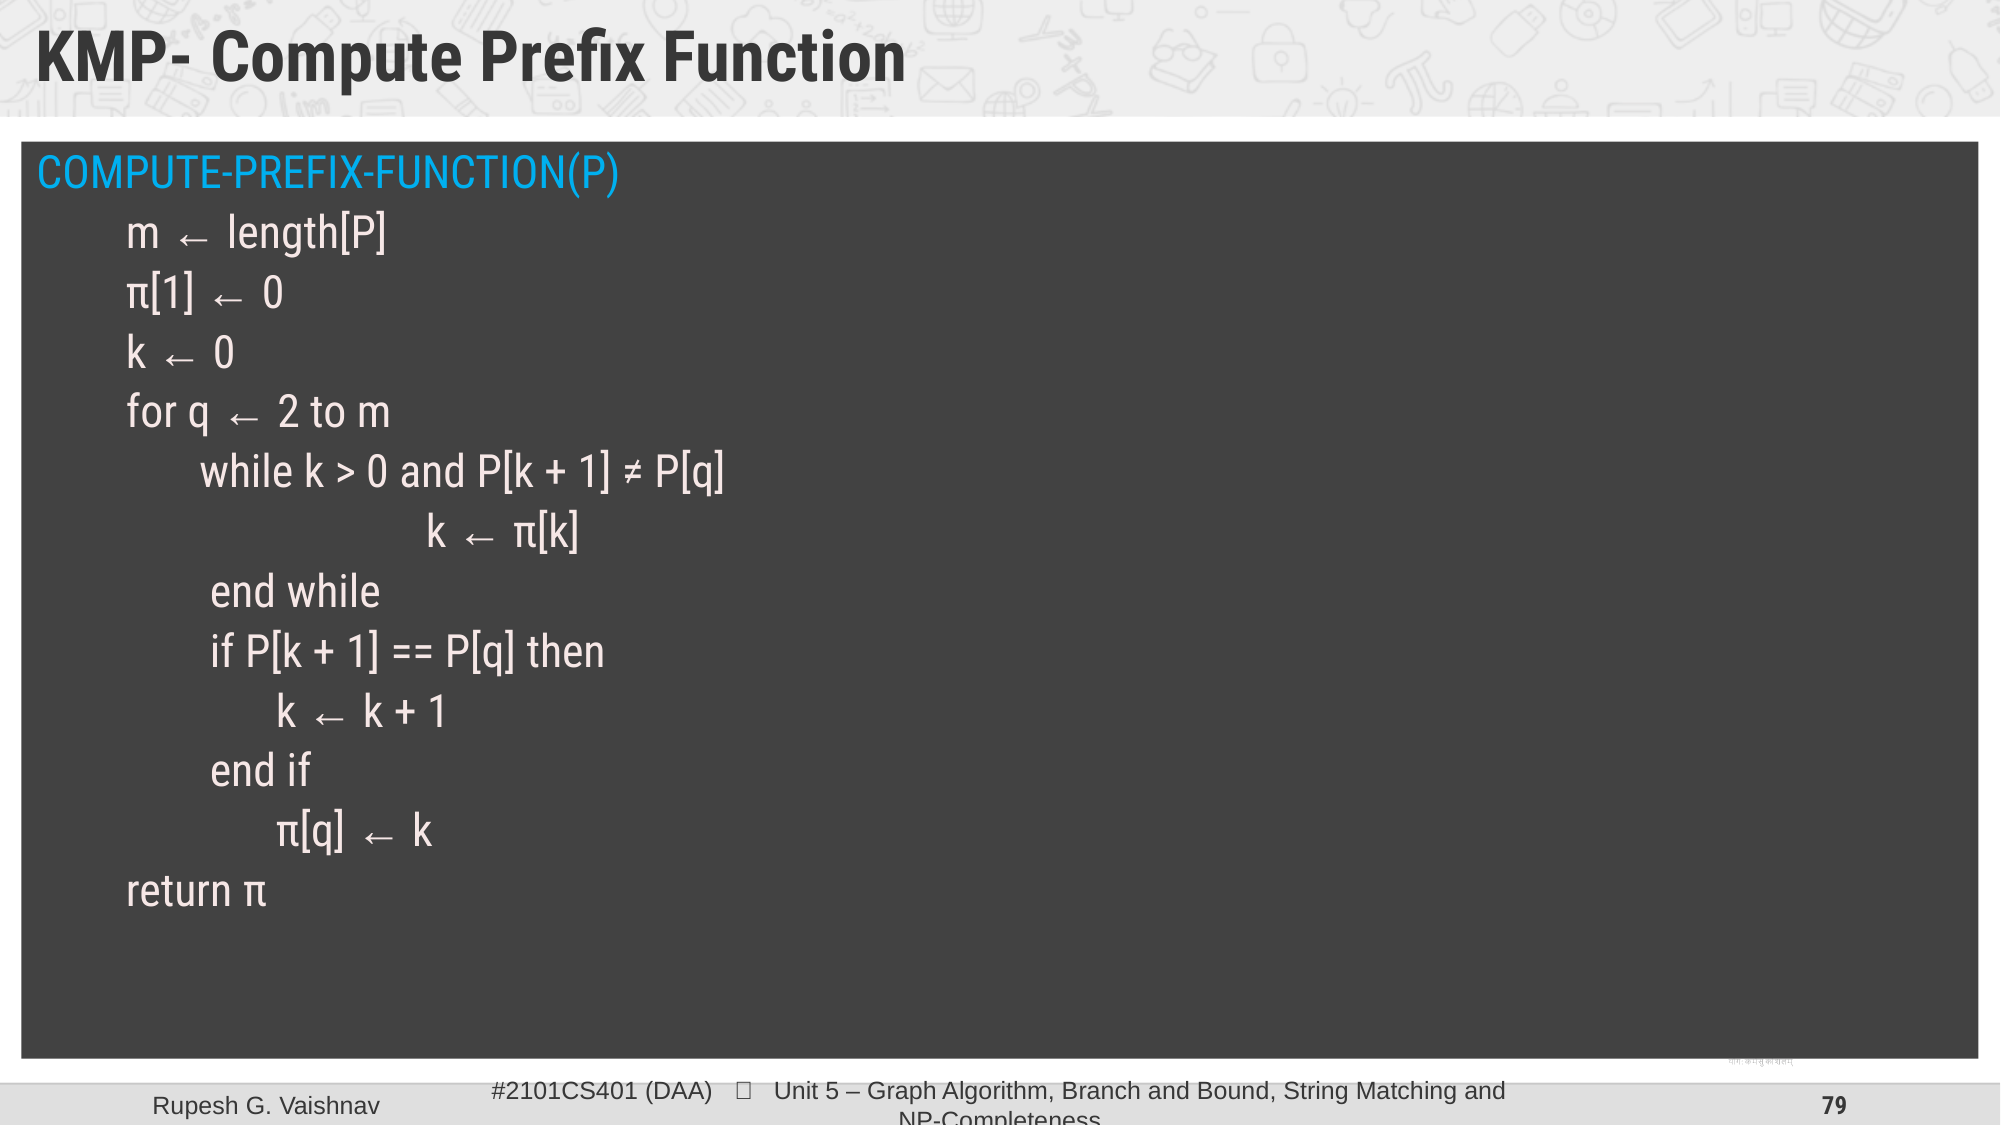

# KMP- Compute Prefix Function
COMPUTE-PREFIX-FUNCTION(P)
m ← length[P]
π[1] ← 0
k ← 0
for q ← 2 to m
       while k > 0 and P[k + 1] ≠ P[q]
	     	k ← π[k]
        end while
        if P[k + 1] == P[q] then
              	k ← k + 1
        end if
        	π[q] ← k
return π